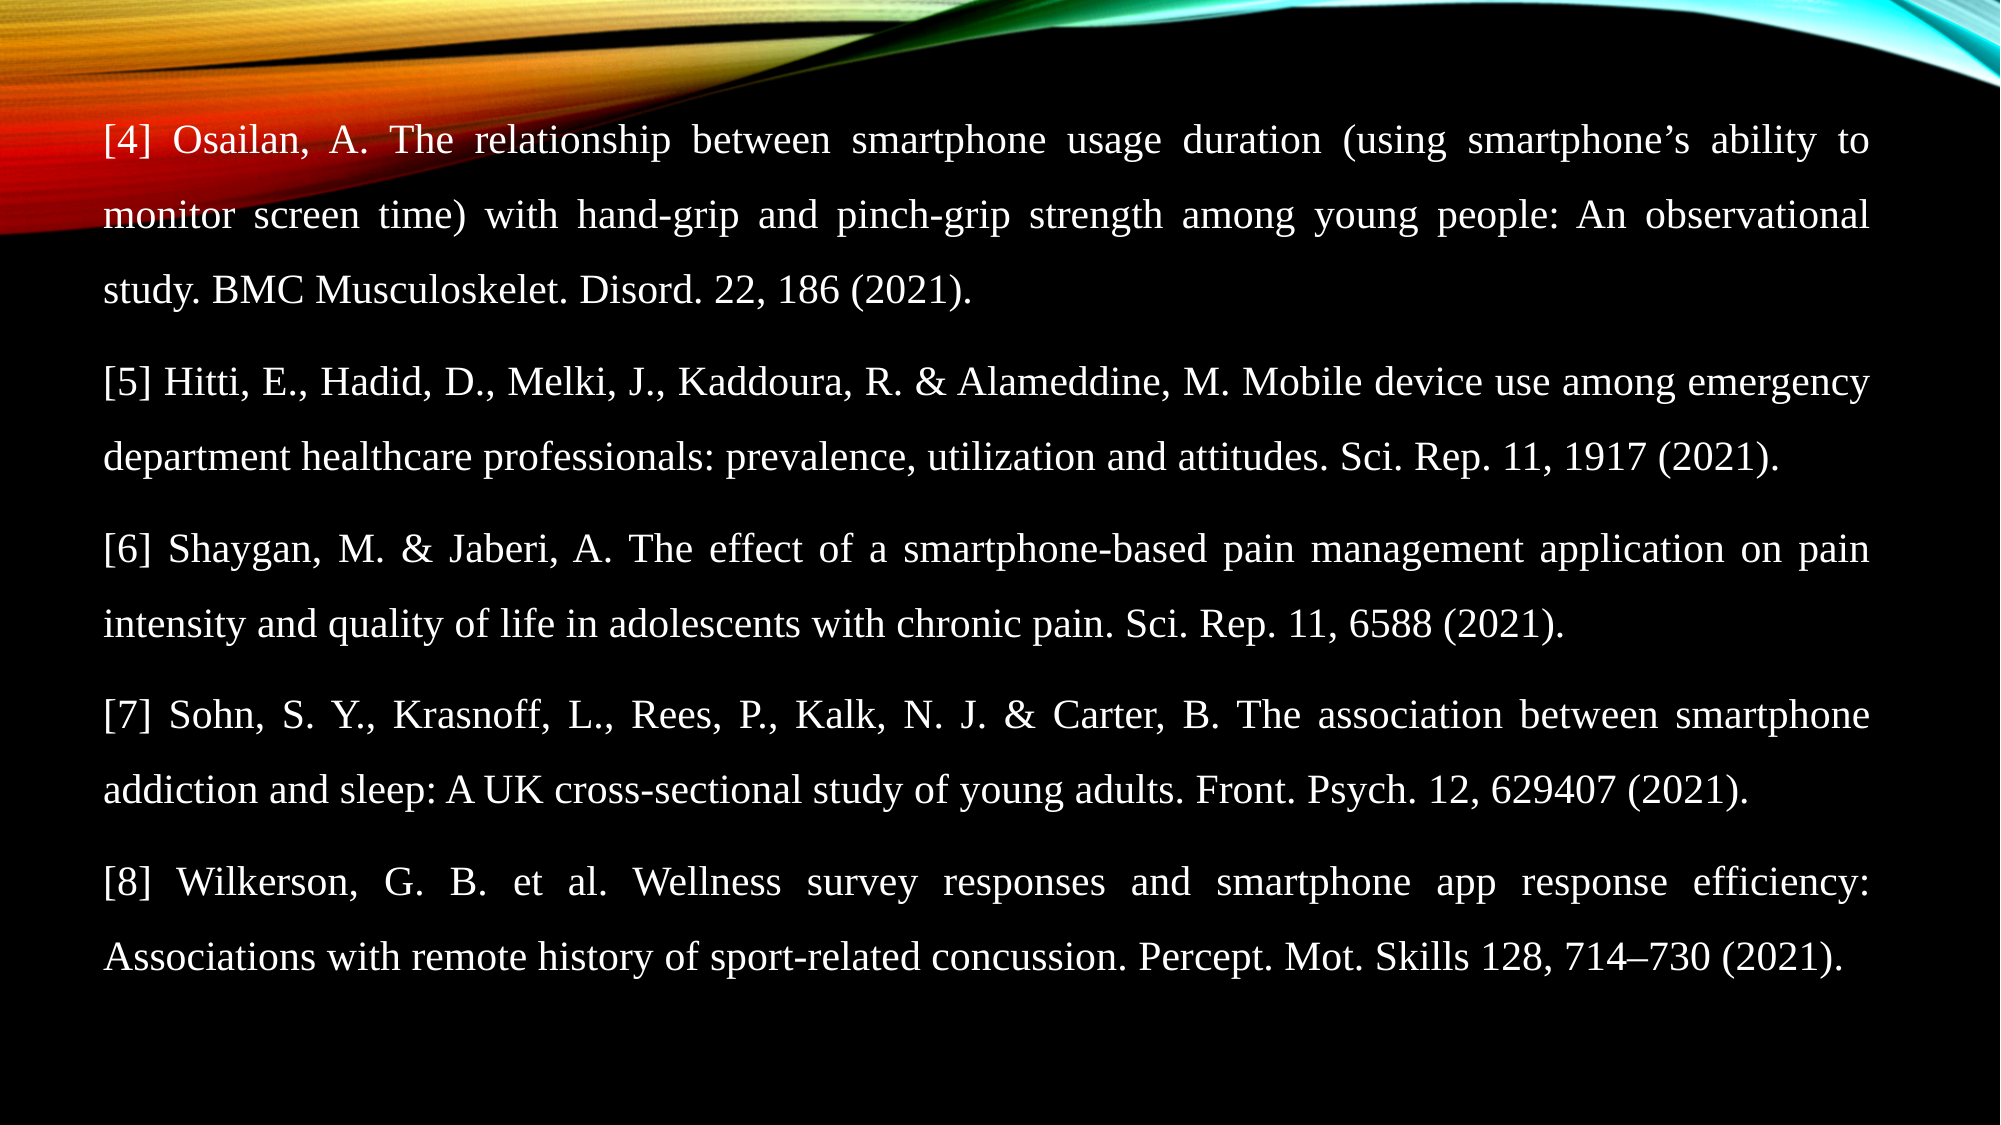

[4] Osailan, A. The relationship between smartphone usage duration (using smartphone’s ability to monitor screen time) with hand-grip and pinch-grip strength among young people: An observational study. BMC Musculoskelet. Disord. 22, 186 (2021).
[5] Hitti, E., Hadid, D., Melki, J., Kaddoura, R. & Alameddine, M. Mobile device use among emergency department healthcare professionals: prevalence, utilization and attitudes. Sci. Rep. 11, 1917 (2021).
[6] Shaygan, M. & Jaberi, A. The effect of a smartphone-based pain management application on pain intensity and quality of life in adolescents with chronic pain. Sci. Rep. 11, 6588 (2021).
[7] Sohn, S. Y., Krasnoff, L., Rees, P., Kalk, N. J. & Carter, B. The association between smartphone addiction and sleep: A UK cross-sectional study of young adults. Front. Psych. 12, 629407 (2021).
[8] Wilkerson, G. B. et al. Wellness survey responses and smartphone app response efficiency: Associations with remote history of sport-related concussion. Percept. Mot. Skills 128, 714–730 (2021).